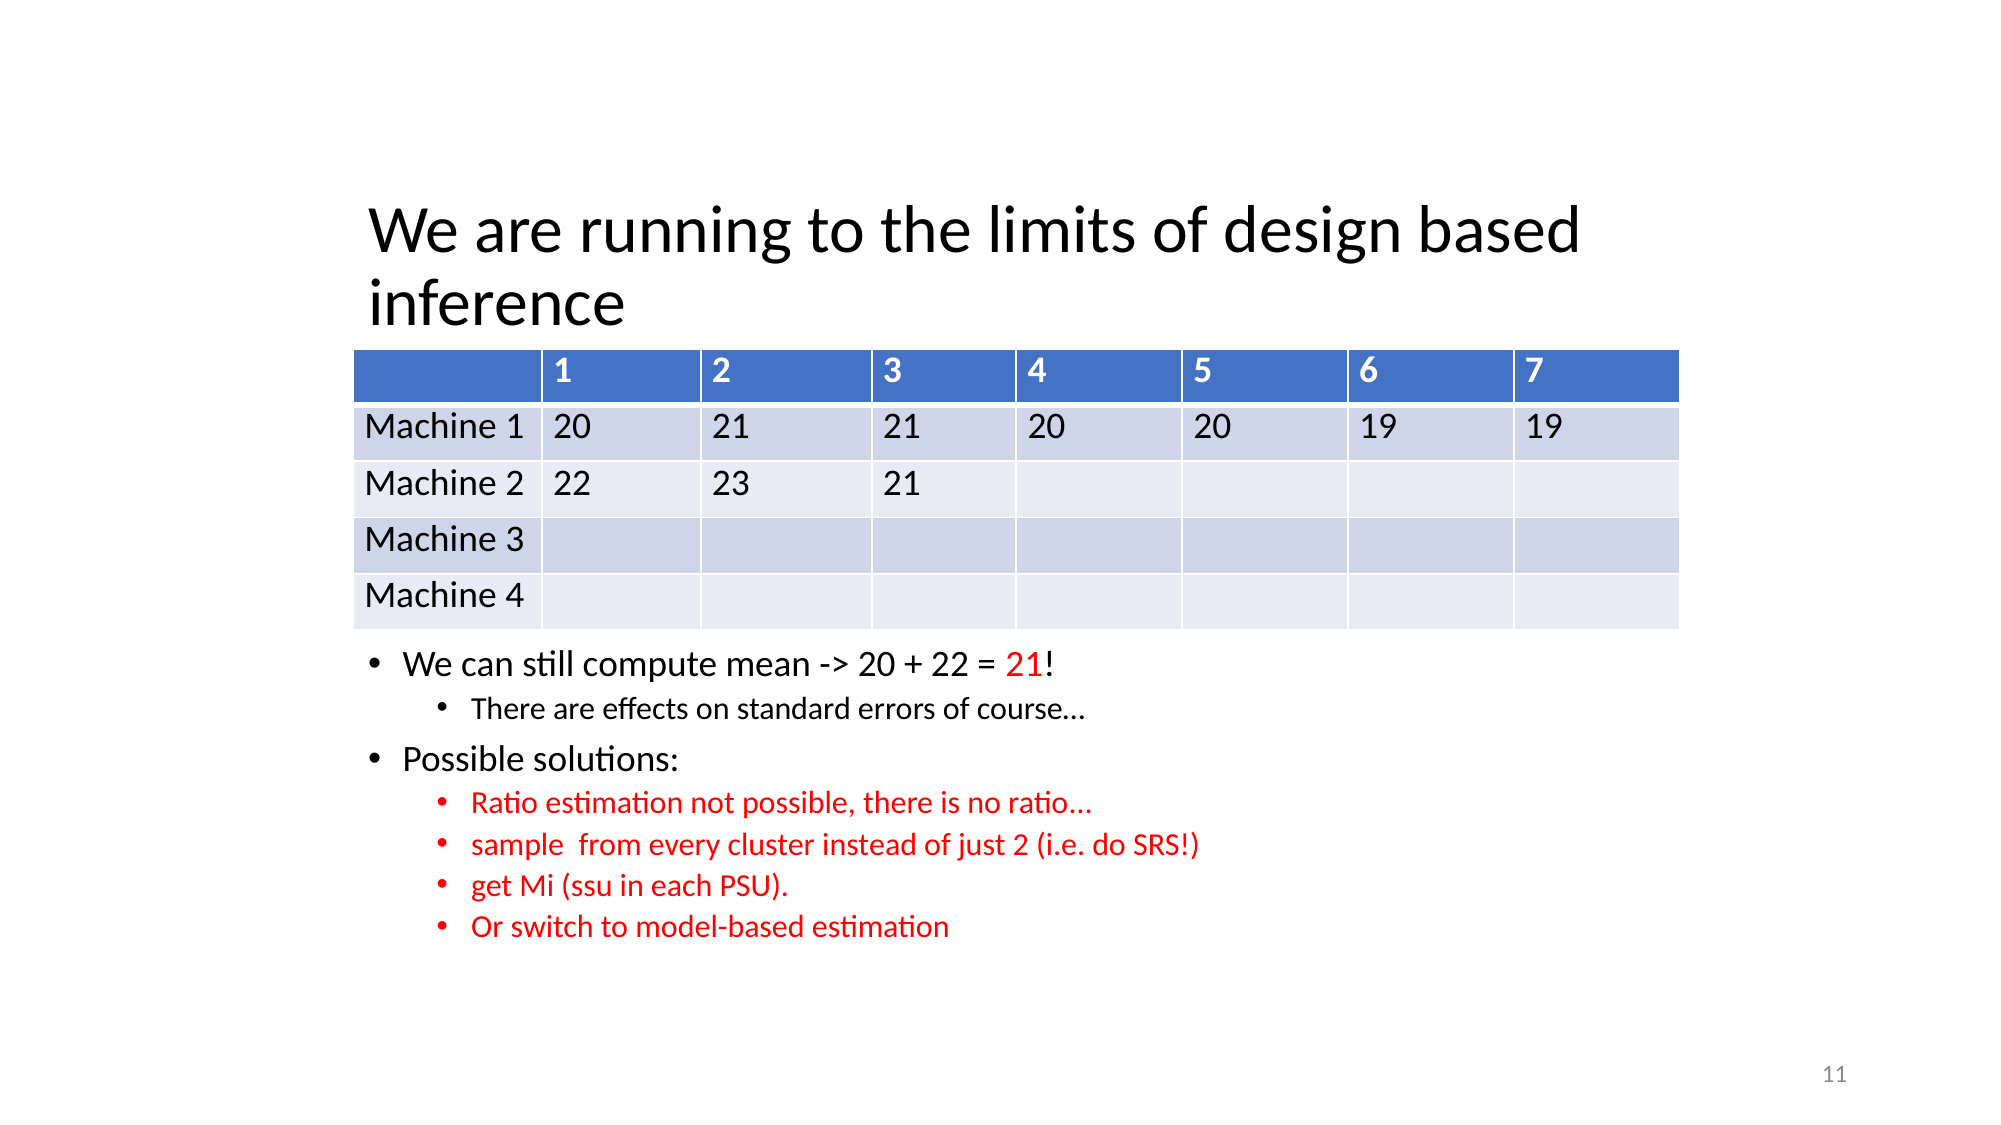

# We are running to the limits of design based inference
|  | 1 | 2 | 3 | 4 | 5 | 6 | 7 |
| --- | --- | --- | --- | --- | --- | --- | --- |
| Machine 1 | 20 | 21 | 21 | 20 | 20 | 19 | 19 |
| Machine 2 | 22 | 23 | 21 |  |  |  |  |
| Machine 3 |  |  |  |  |  |  |  |
| Machine 4 |  |  |  |  |  |  |  |

Use cluster sampling (select 1). What is population mean?

We can still compute mean -> 20 + 22 = 21!
There are effects on standard errors of course…
Possible solutions:
Ratio estimation not possible, there is no ratio…
sample  from every cluster instead of just 2 (i.e. do SRS!)
get Mi (ssu in each PSU).
Or switch to model-based estimation

11